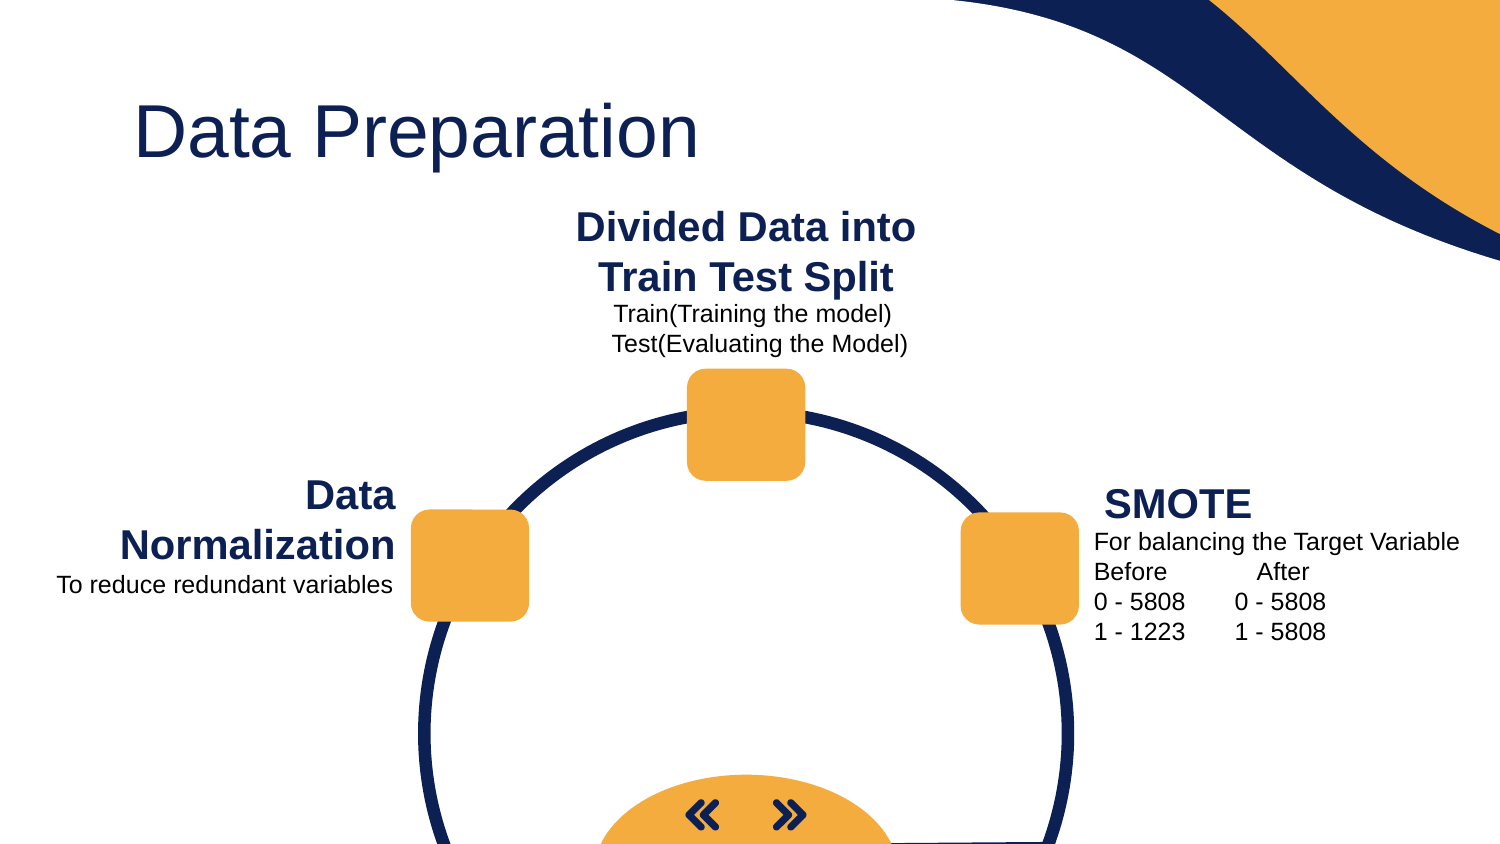

# Data Preparation
Divided Data into Train Test Split
  Train(Training the model)
    Test(Evaluating the Model)

SMOTE
Data Normalization

For balancing the Target Variable
Before             After
0 - 5808       0 - 5808
1 - 1223       1 - 5808

To reduce redundant variables